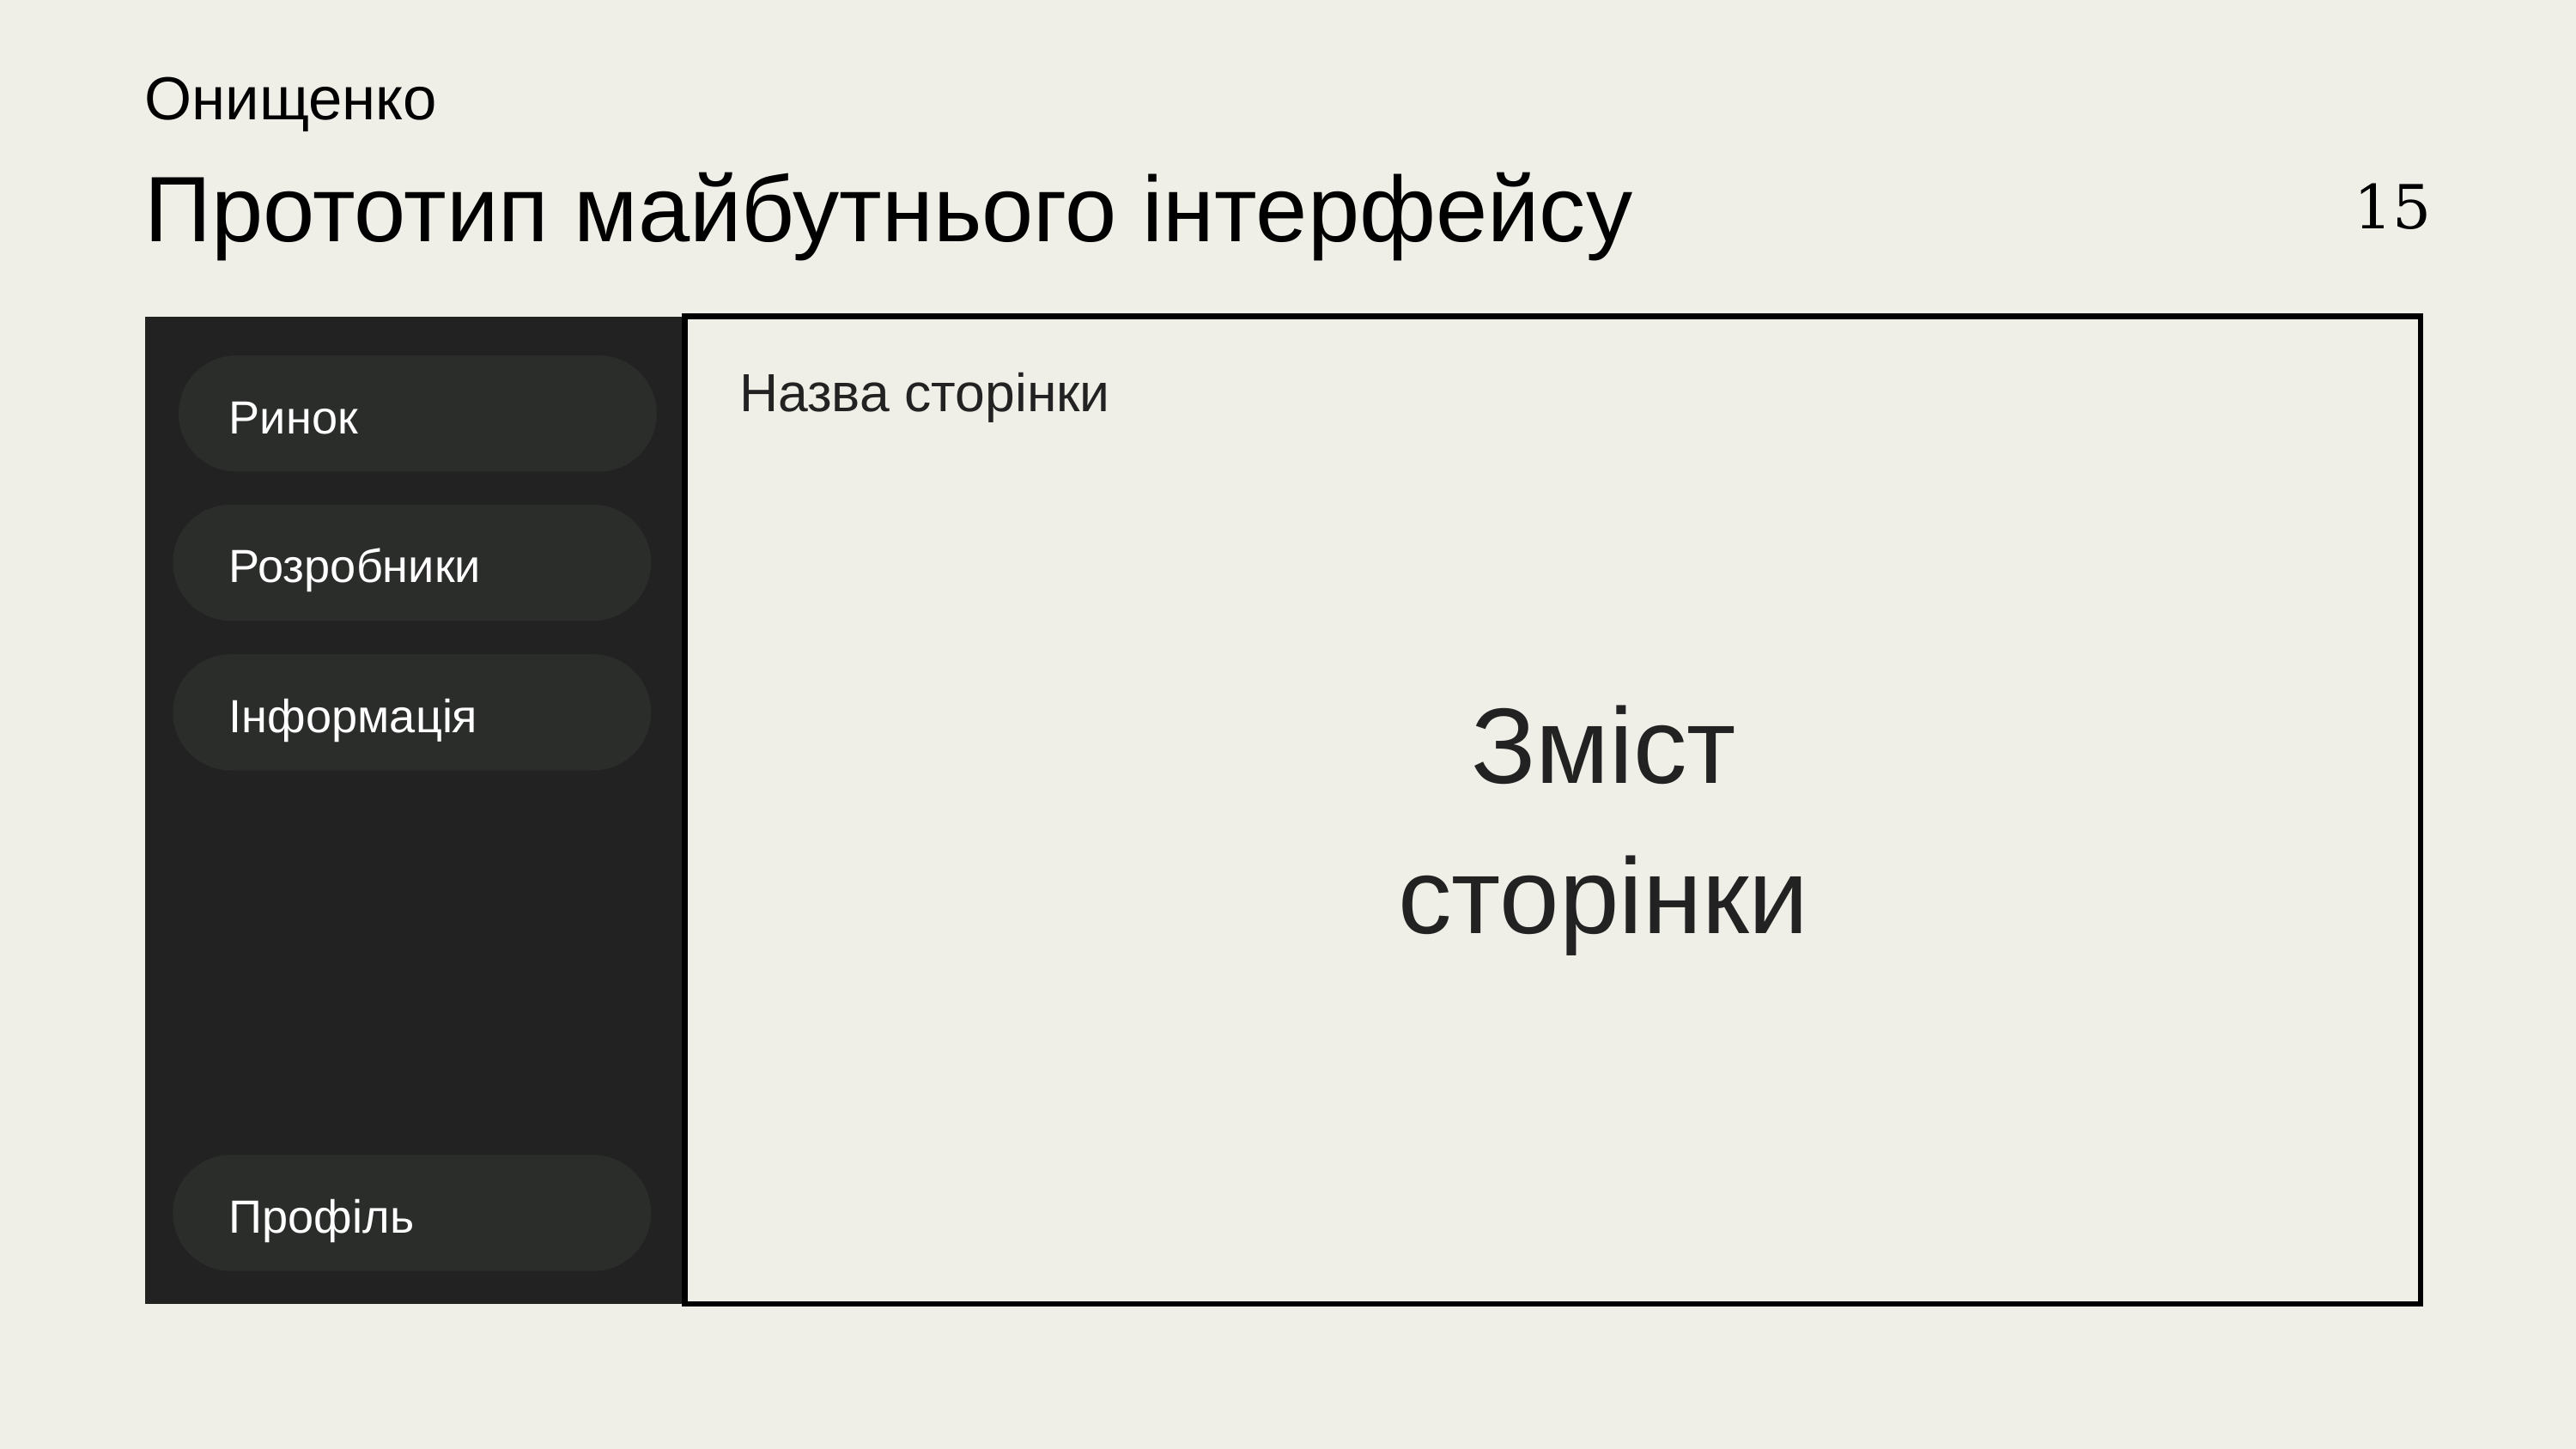

Онищенко
Прототип майбутнього інтерфейсу
15

Назва сторінки

Ринок

Розробники

Зміст сторінки
Інформація

Профіль